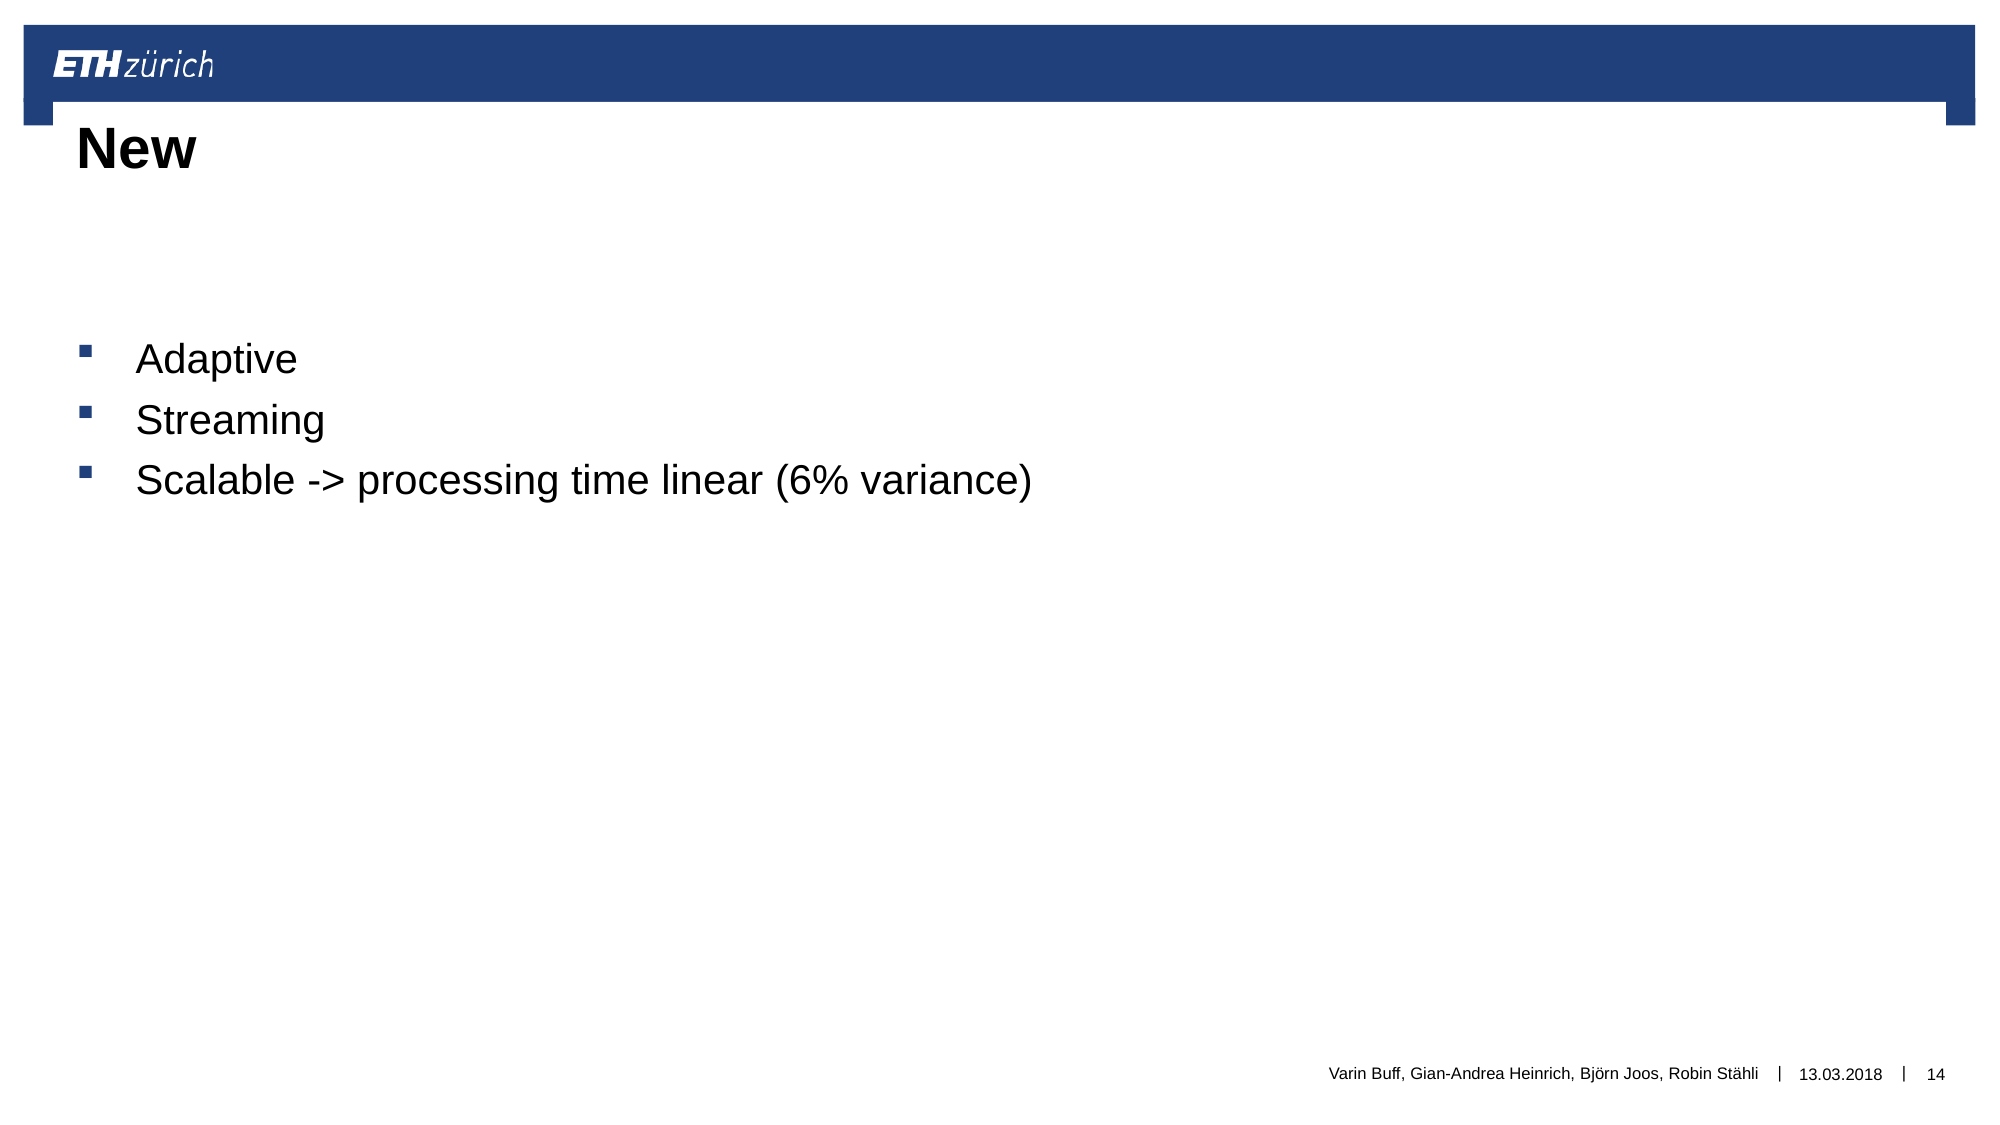

# New
Adaptive
Streaming
Scalable -> processing time linear (6% variance)
Varin Buff, Gian-Andrea Heinrich, Björn Joos, Robin Stähli
13.03.2018
14